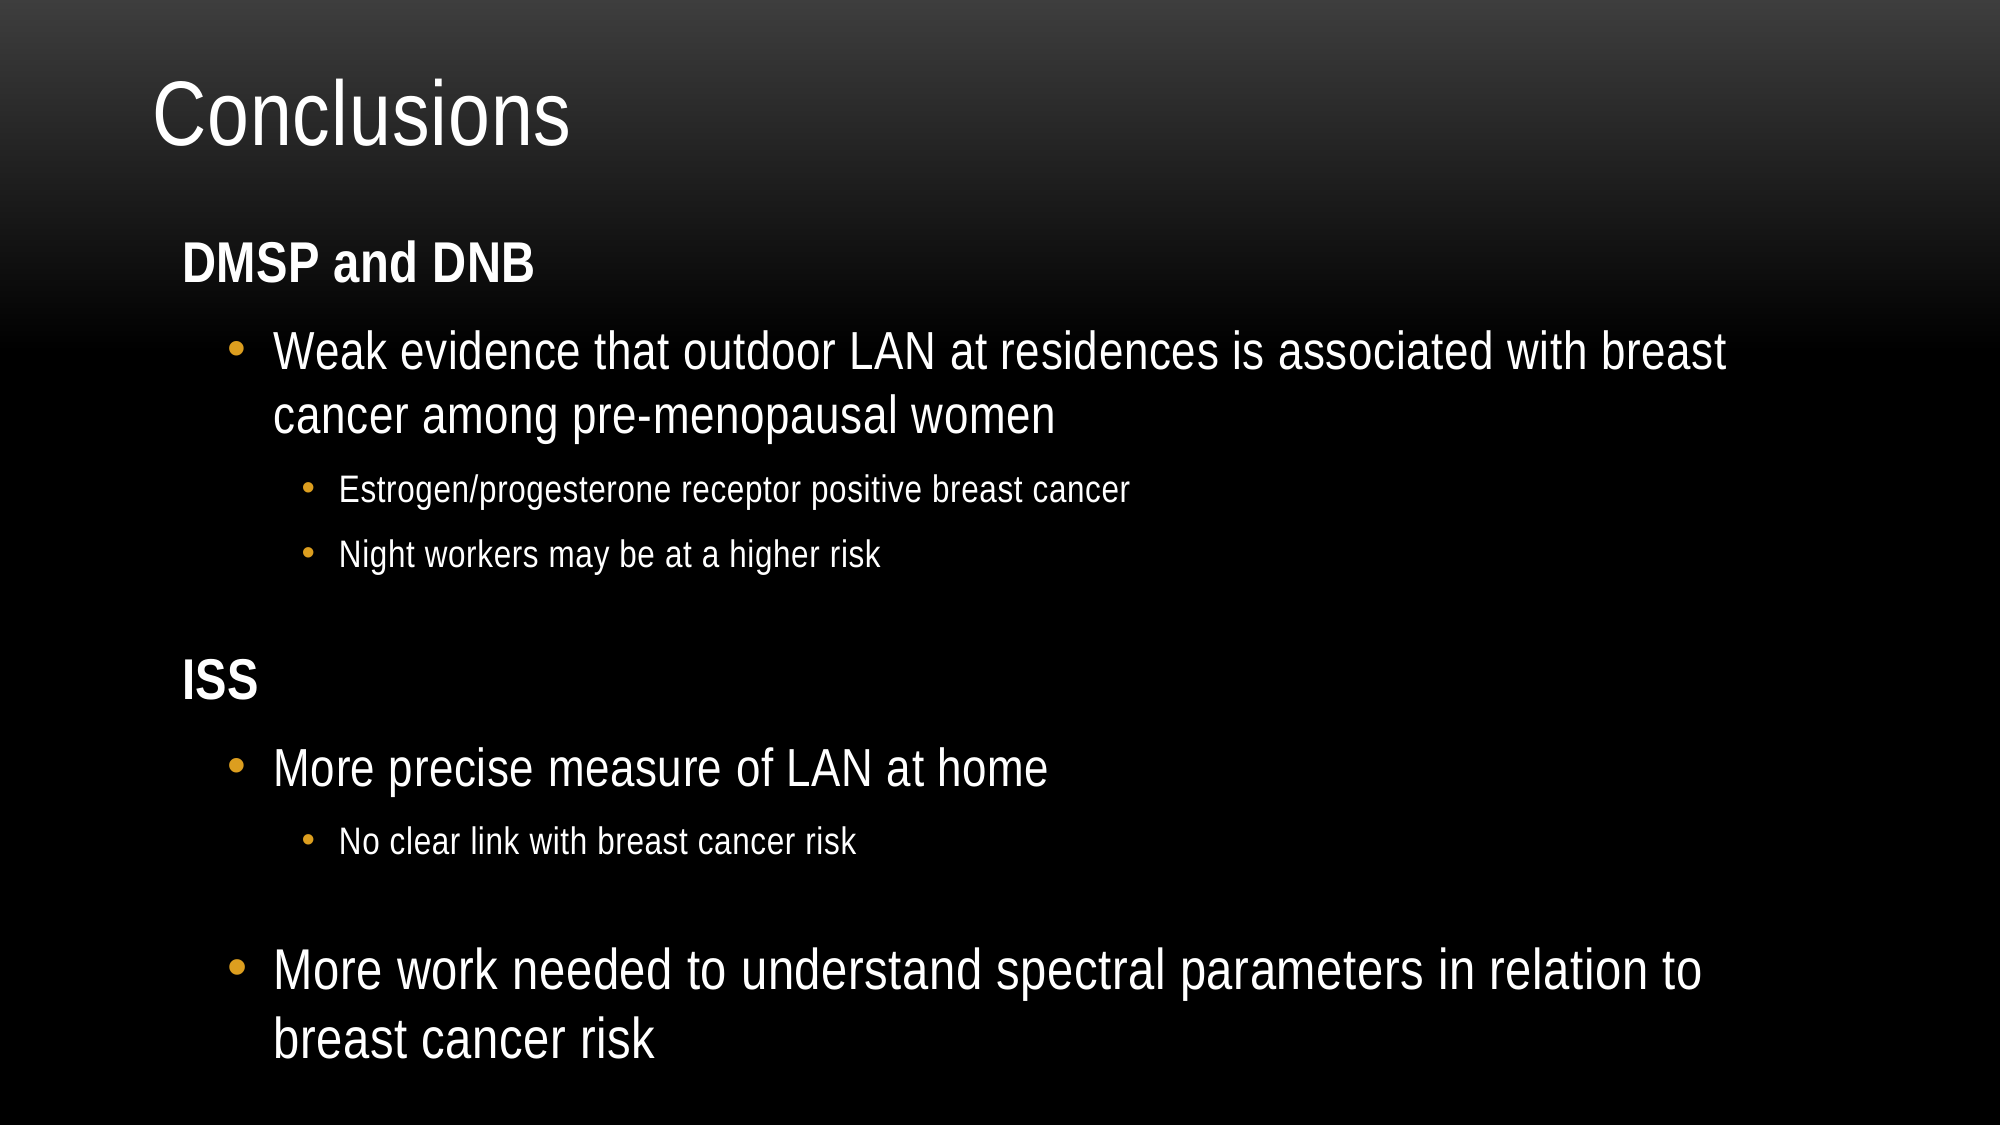

# Conclusions
DMSP and DNB
Weak evidence that outdoor LAN at residences is associated with breast cancer among pre-menopausal women
Estrogen/progesterone receptor positive breast cancer
Night workers may be at a higher risk

ISS
More precise measure of LAN at home
No clear link with breast cancer risk

More work needed to understand spectral parameters in relation to breast cancer risk